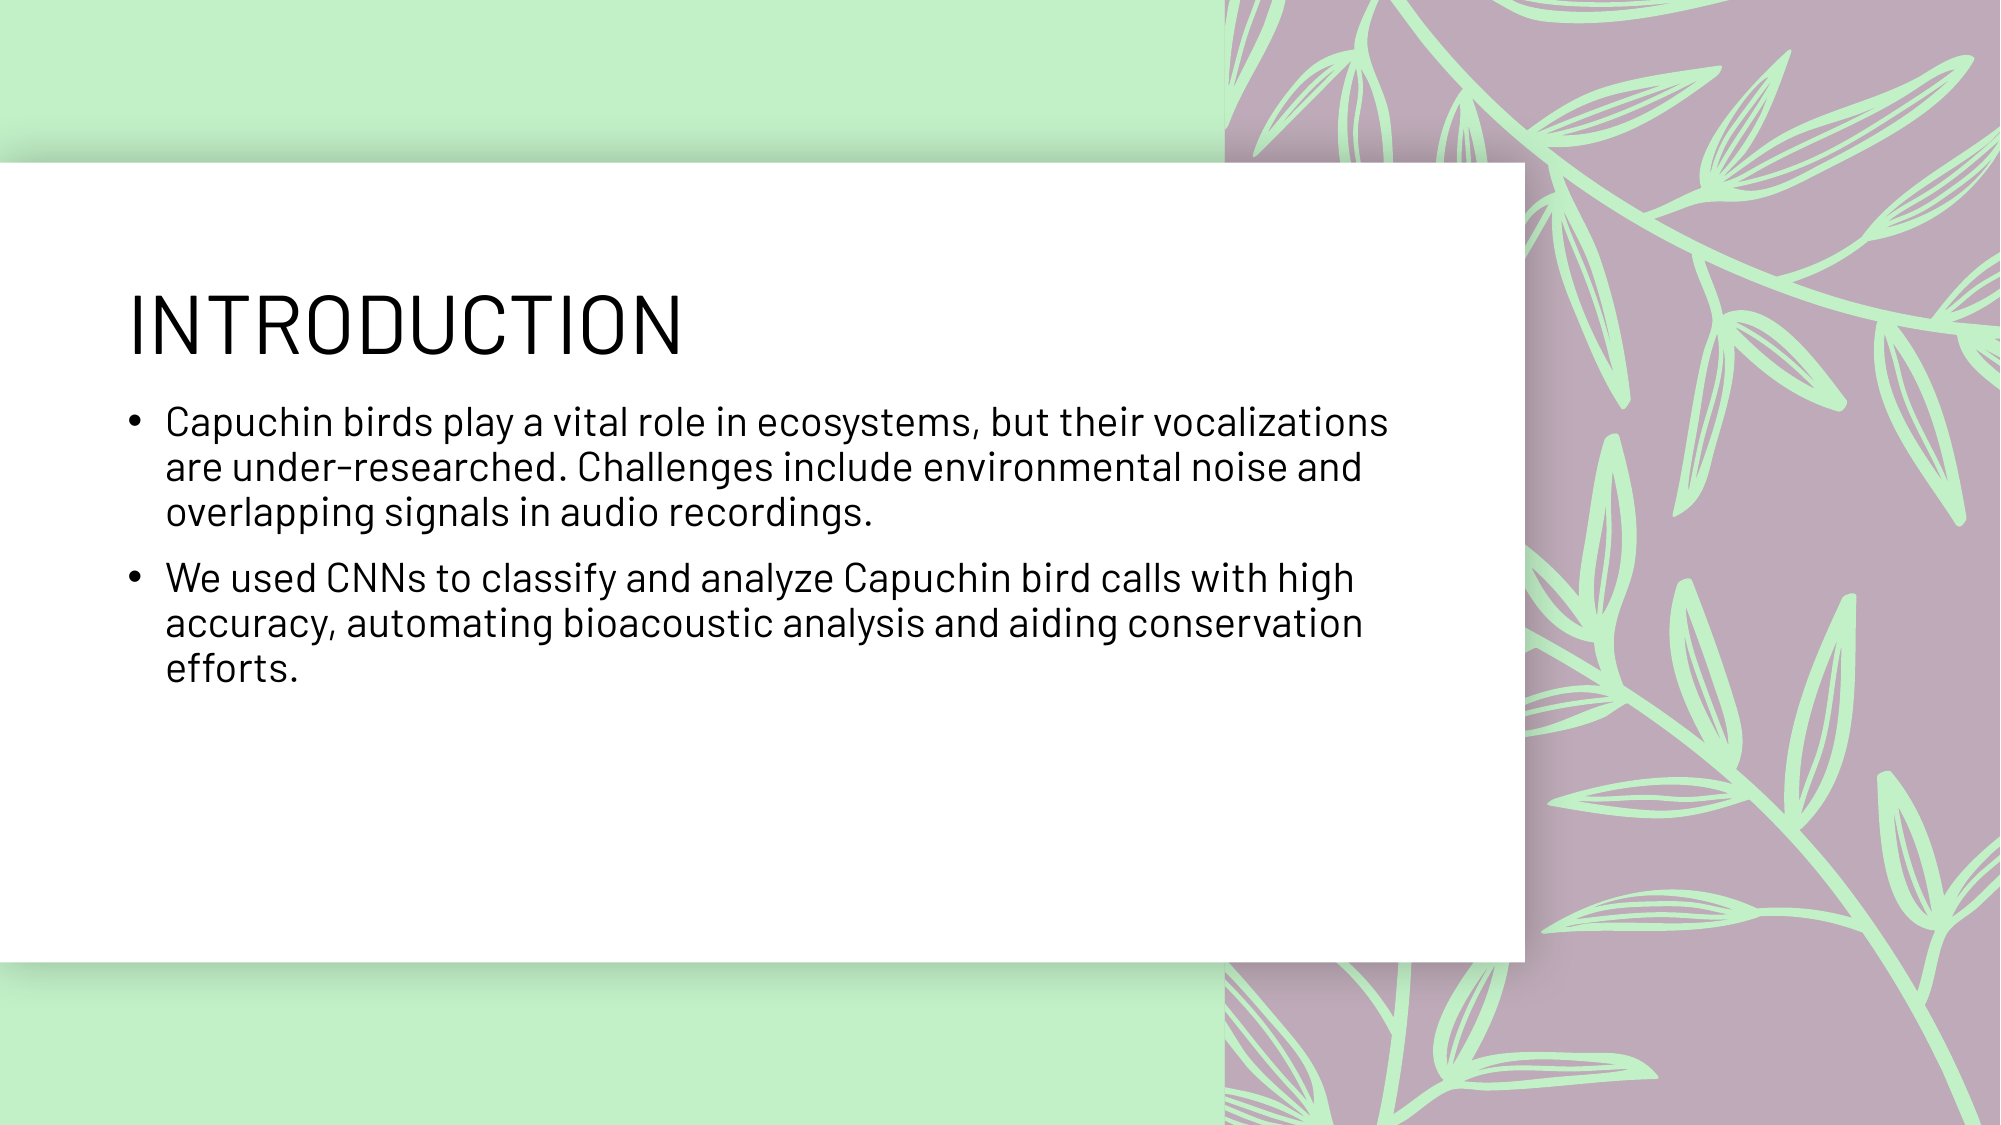

# INTRODUCTION
Capuchin birds play a vital role in ecosystems, but their vocalizations are under-researched. Challenges include environmental noise and overlapping signals in audio recordings.
We used CNNs to classify and analyze Capuchin bird calls with high accuracy, automating bioacoustic analysis and aiding conservation efforts.